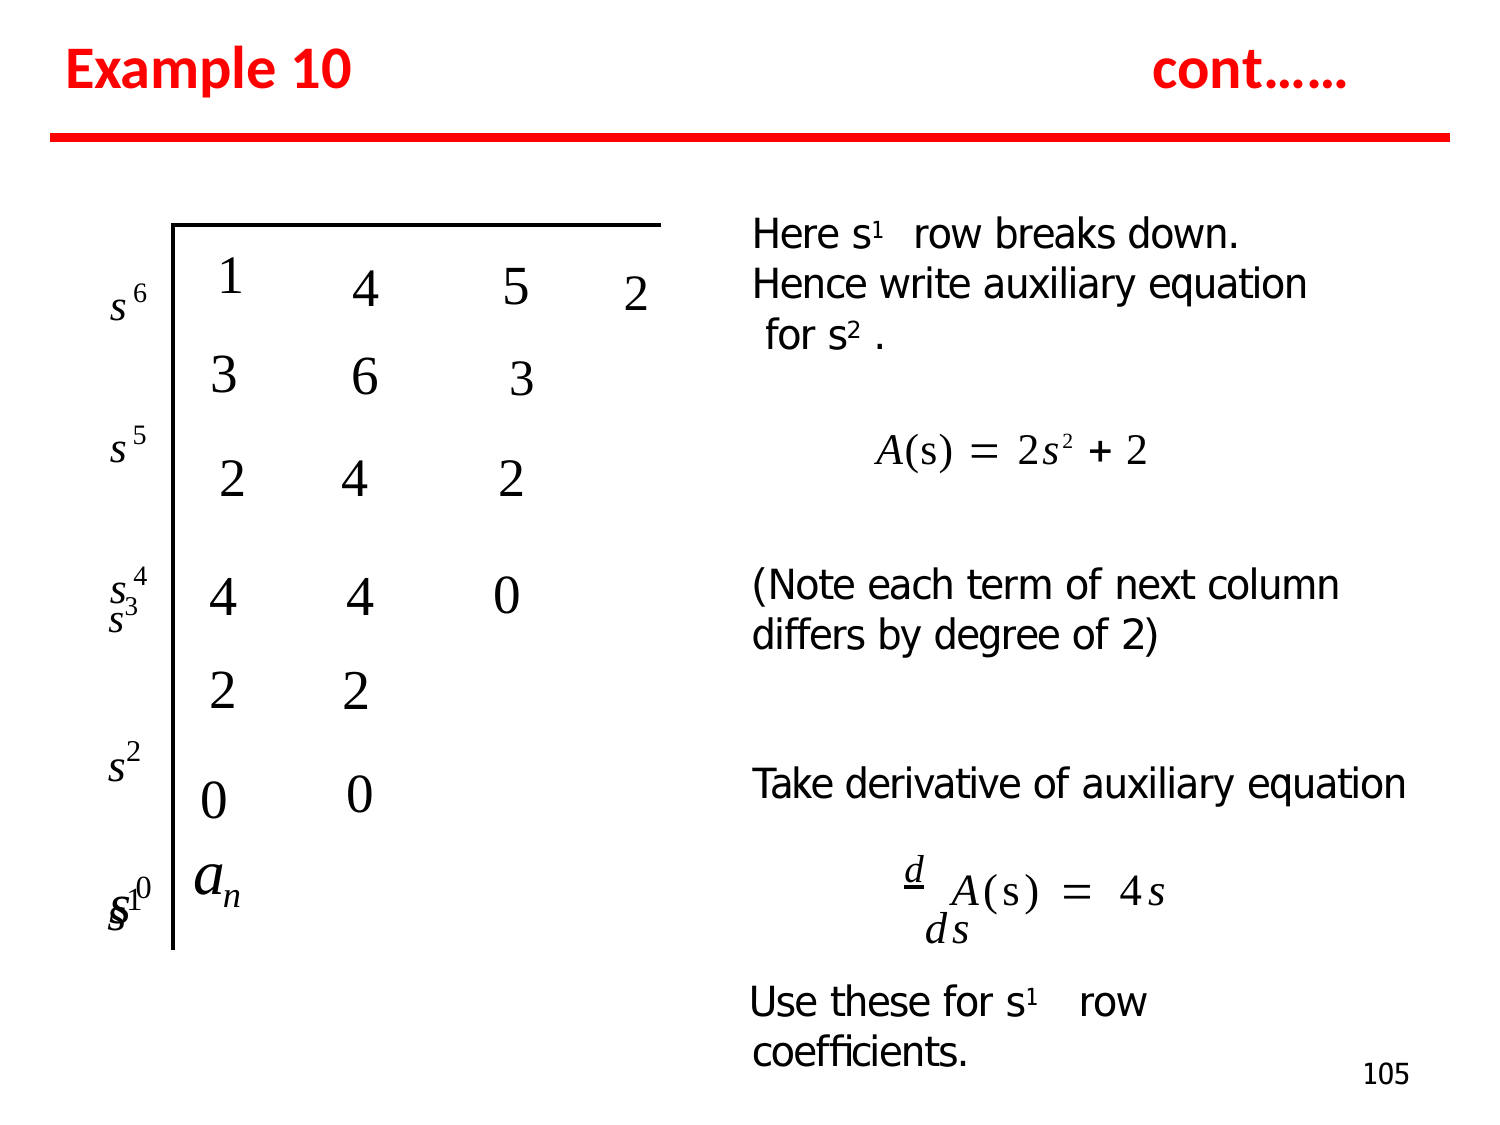

# Example 10
cont……

Here s1	row breaks down.  Hence write auxiliary equation  for s2 .
| 1 | 4 | 5 | 2 |
| --- | --- | --- | --- |
| 3 | 6 | 3 |  |
| 2 | 4 | 2 |  |
| 4 | 4 | 0 |  |
| 2 | 2 |  |  |
| 0 a | 0 |  |  |
s6
s5
s4
A(s) = 2s2 + 2
s3
s2
s1
(Note each term of next column
differs by degree of 2)
Take derivative of auxiliary equation
d A(s) = 4s  ds
Use these for s1	row coefficients.
0
s
n
105